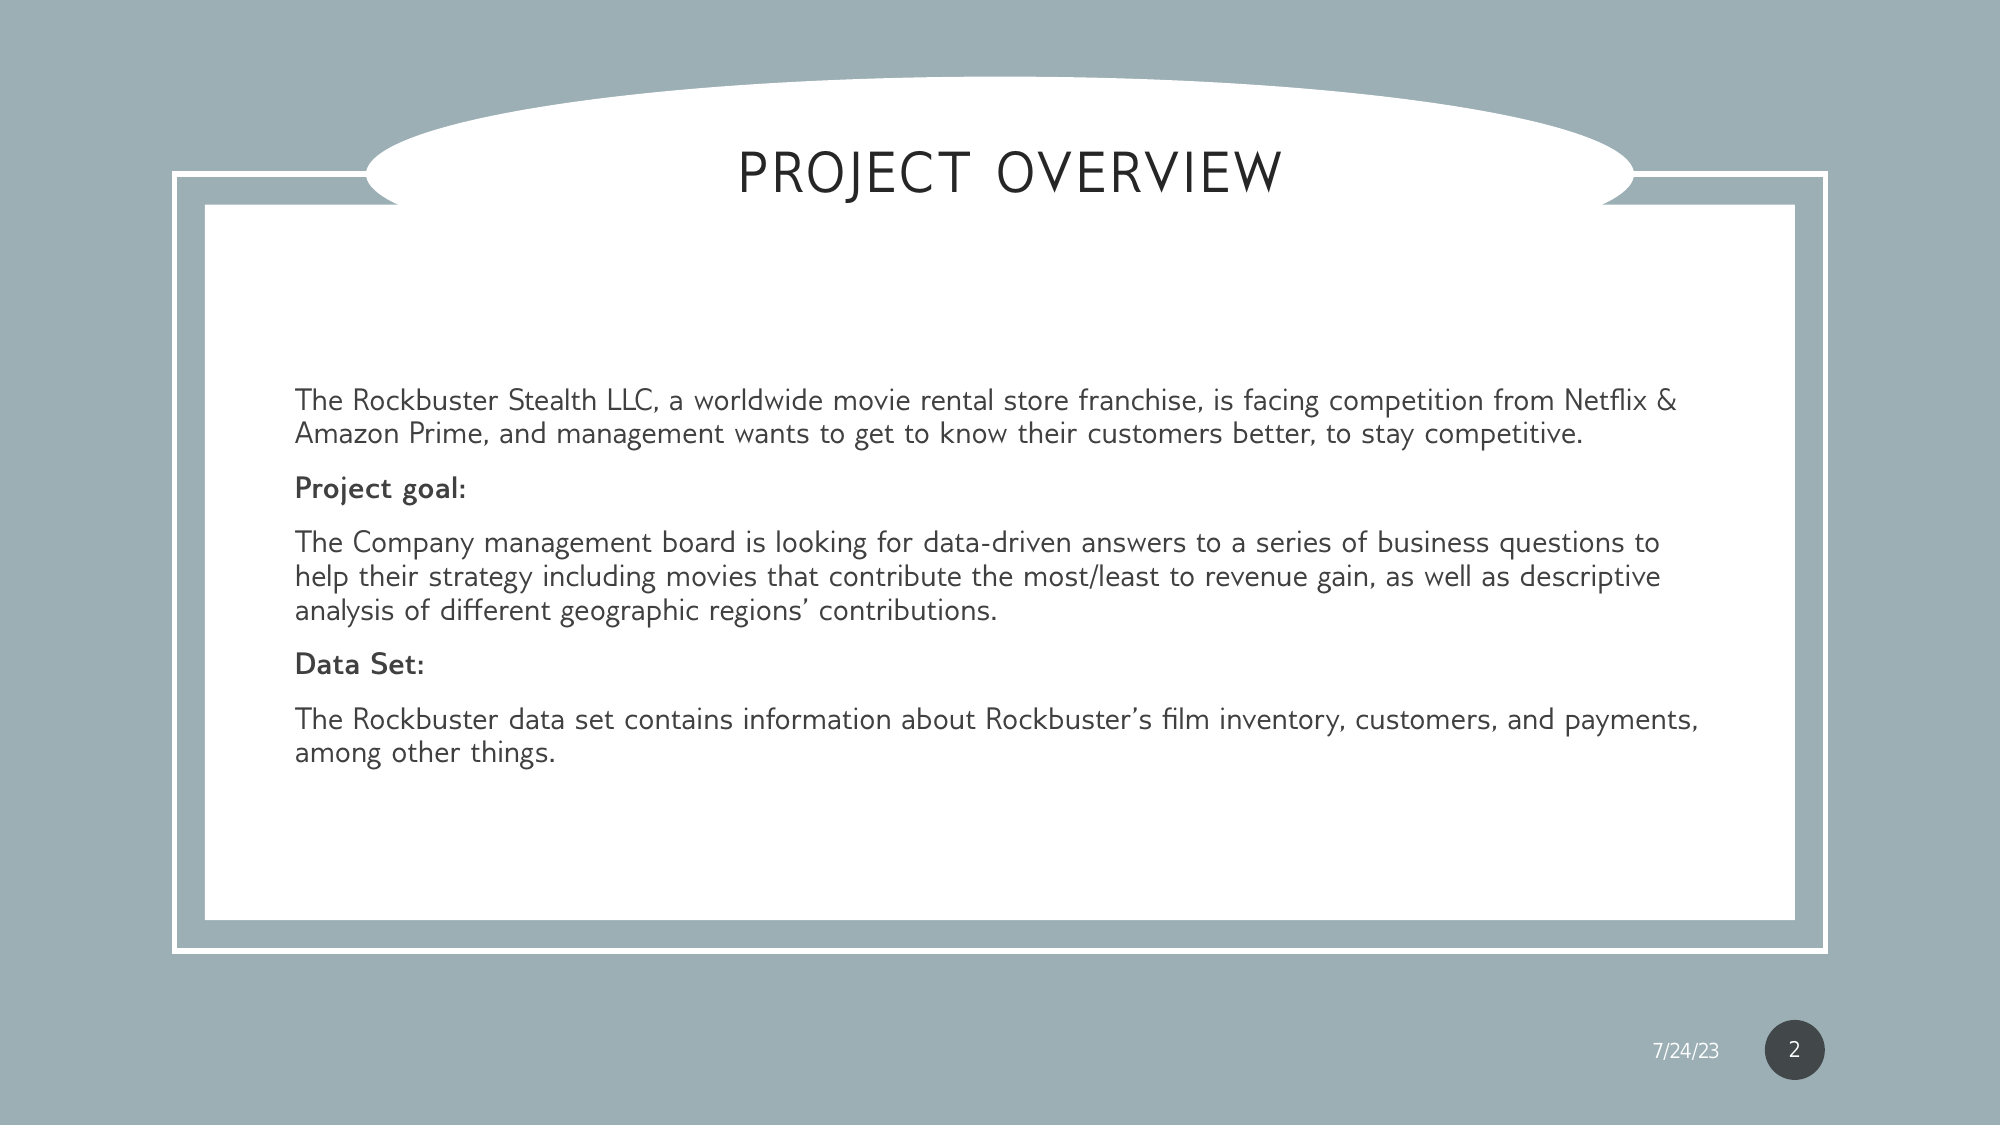

Project overview

The Rockbuster Stealth LLC, a worldwide movie rental store franchise, is facing competition from Netflix & Amazon Prime, and management wants to get to know their customers better, to stay competitive.
Project goal:
The Company management board is looking for data-driven answers to a series of business questions to help their strategy including movies that contribute the most/least to revenue gain, as well as descriptive analysis of different geographic regions’ contributions.
Data Set:
The Rockbuster data set contains information about Rockbuster’s film inventory, customers, and payments, among other things.
2
7/24/23